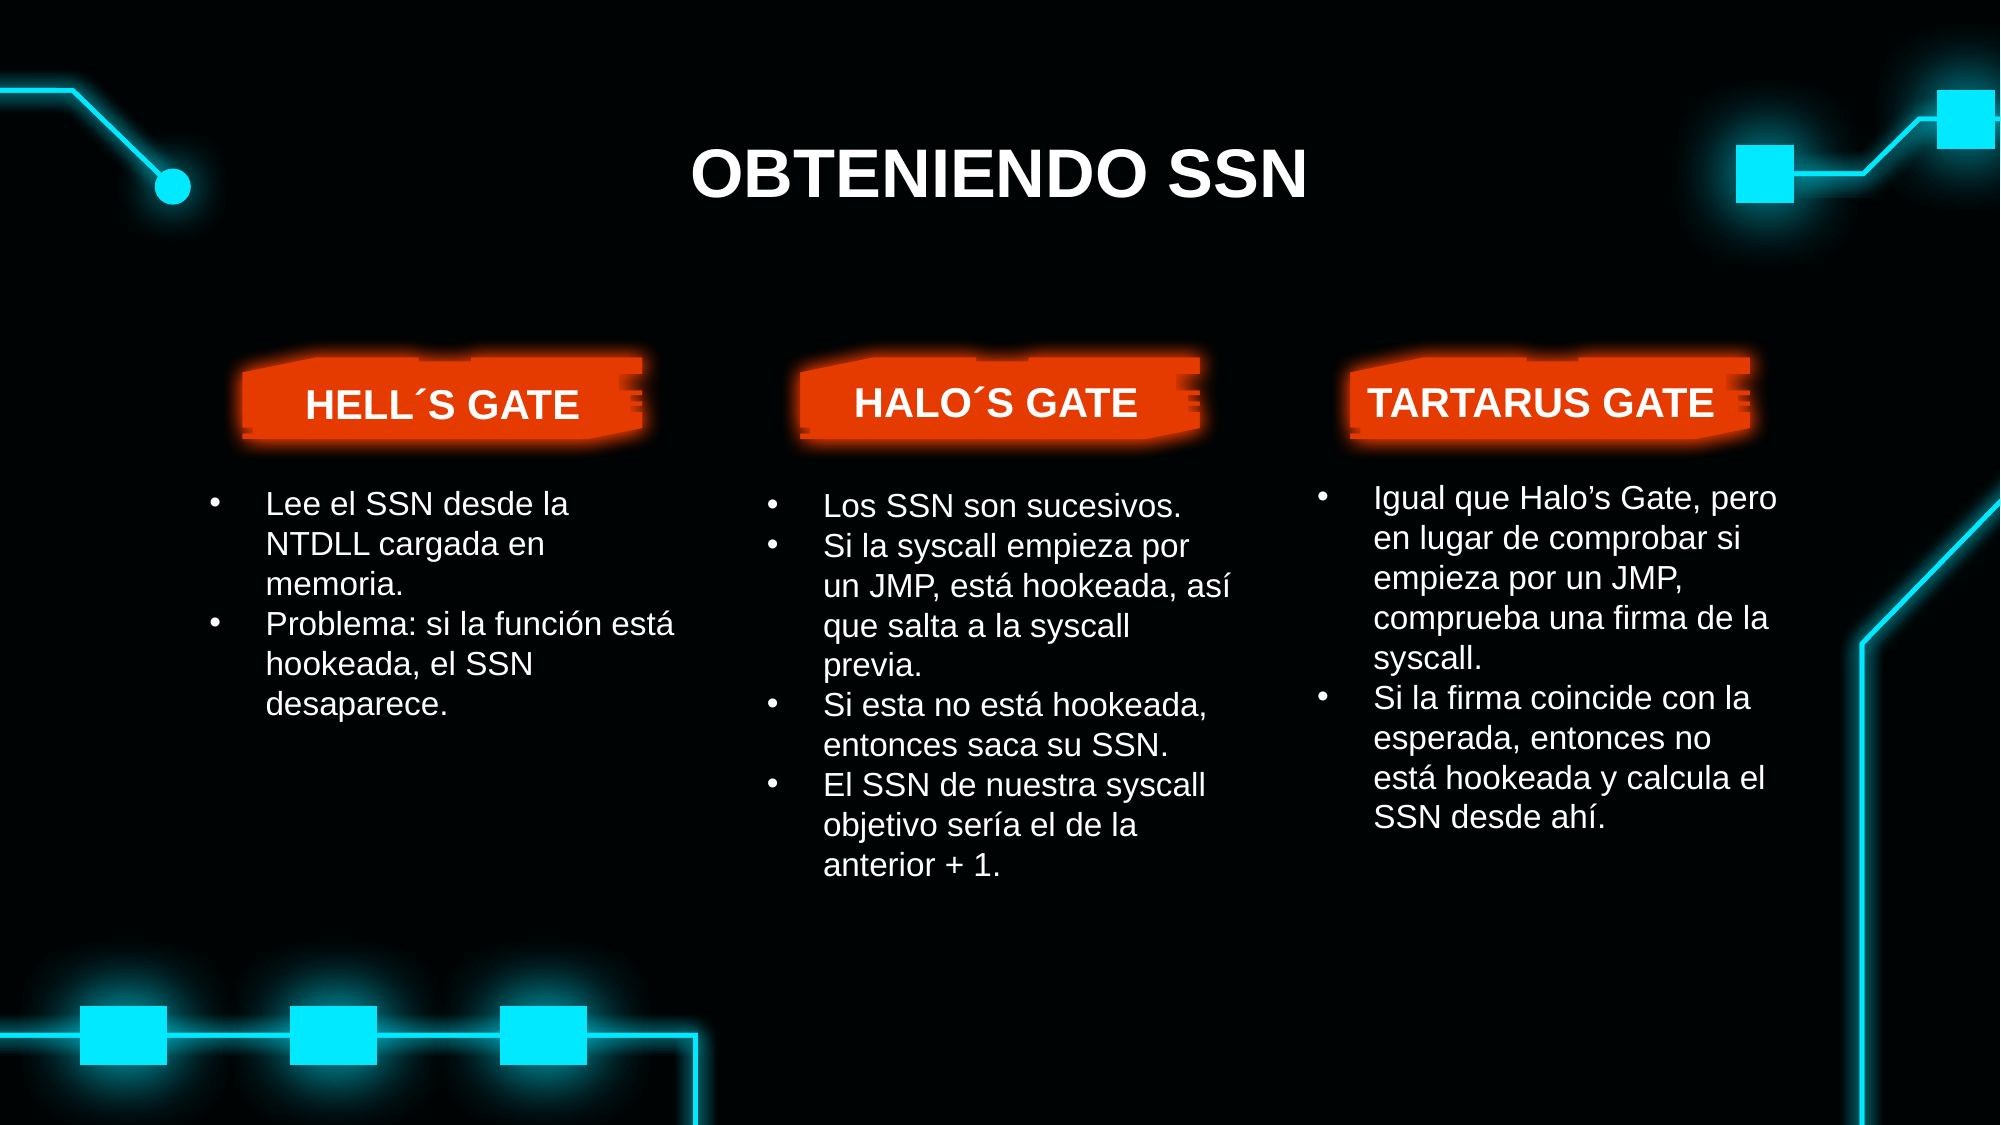

# OBTENIENDO SSN

HALO´S GATE
TARTARUS GATE
HELL´S GATE
Igual que Halo’s Gate, pero en lugar de comprobar si empieza por un JMP, comprueba una firma de la syscall.
Si la firma coincide con la esperada, entonces no está hookeada y calcula el SSN desde ahí.
Lee el SSN desde la NTDLL cargada en memoria.
Problema: si la función está hookeada, el SSN desaparece.
Los SSN son sucesivos.
Si la syscall empieza por un JMP, está hookeada, así que salta a la syscall previa.
Si esta no está hookeada, entonces saca su SSN.
El SSN de nuestra syscall objetivo sería el de la anterior + 1.